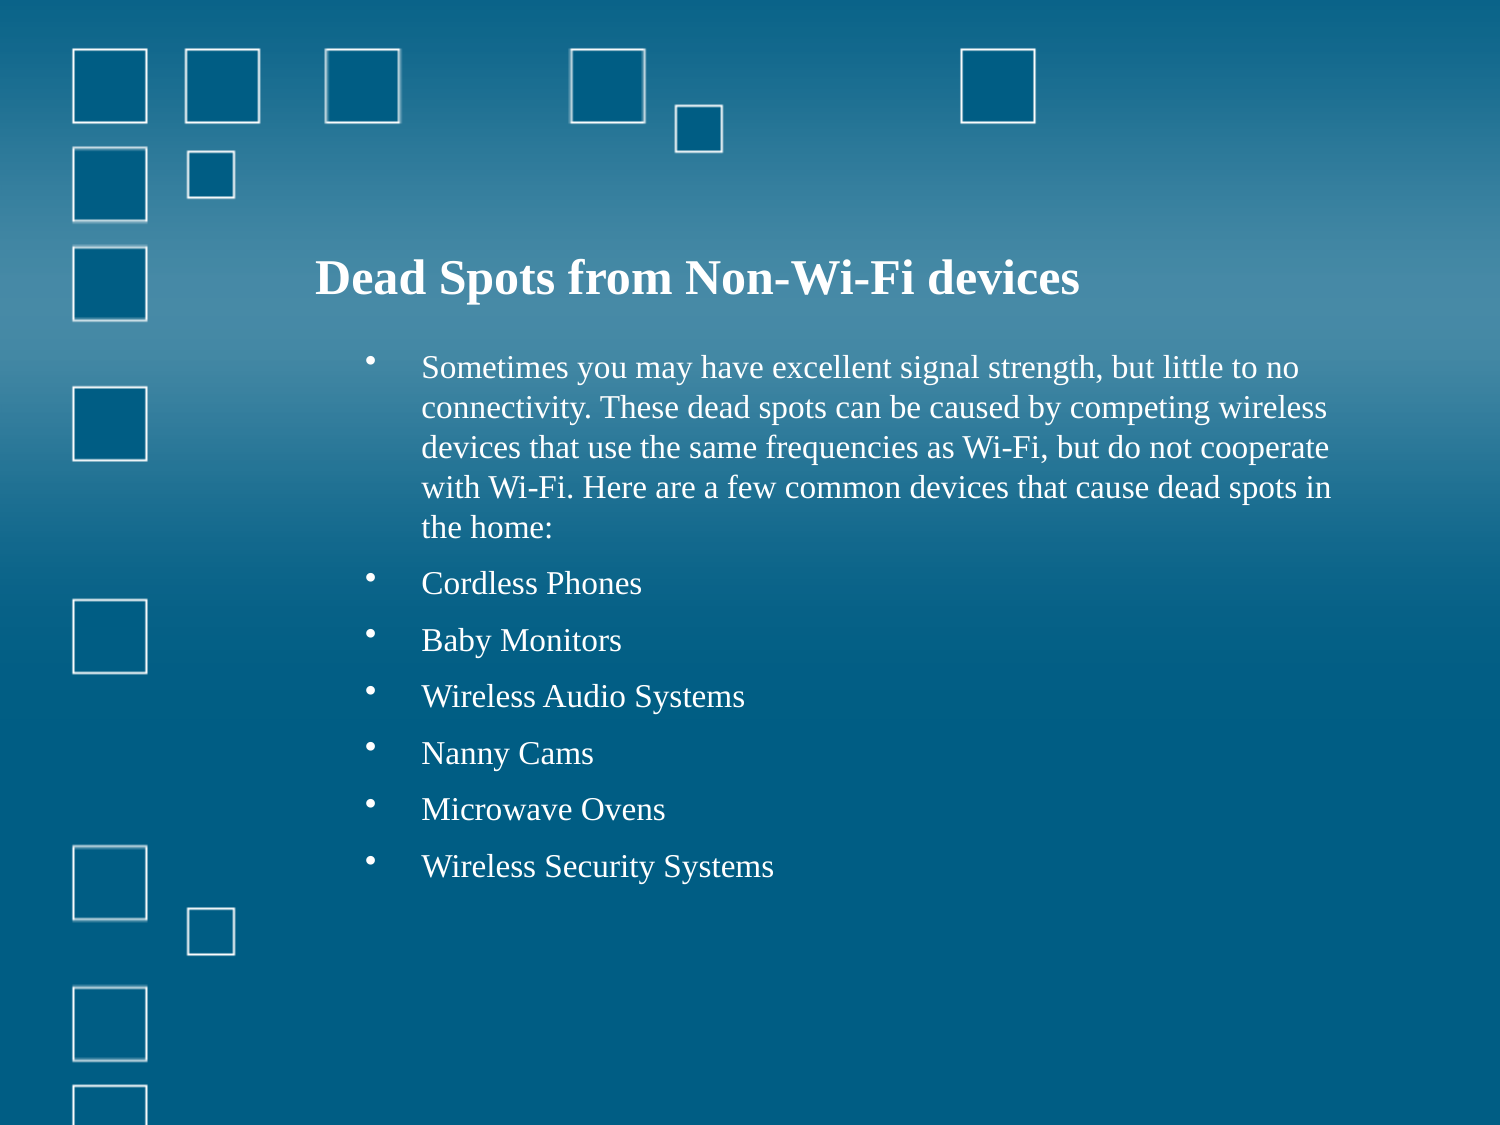

# Dead Spots from Non-Wi-Fi devices
Sometimes you may have excellent signal strength, but little to no connectivity. These dead spots can be caused by competing wireless devices that use the same frequencies as Wi-Fi, but do not cooperate with Wi-Fi. Here are a few common devices that cause dead spots in the home:
Cordless Phones
Baby Monitors
Wireless Audio Systems
Nanny Cams
Microwave Ovens
Wireless Security Systems